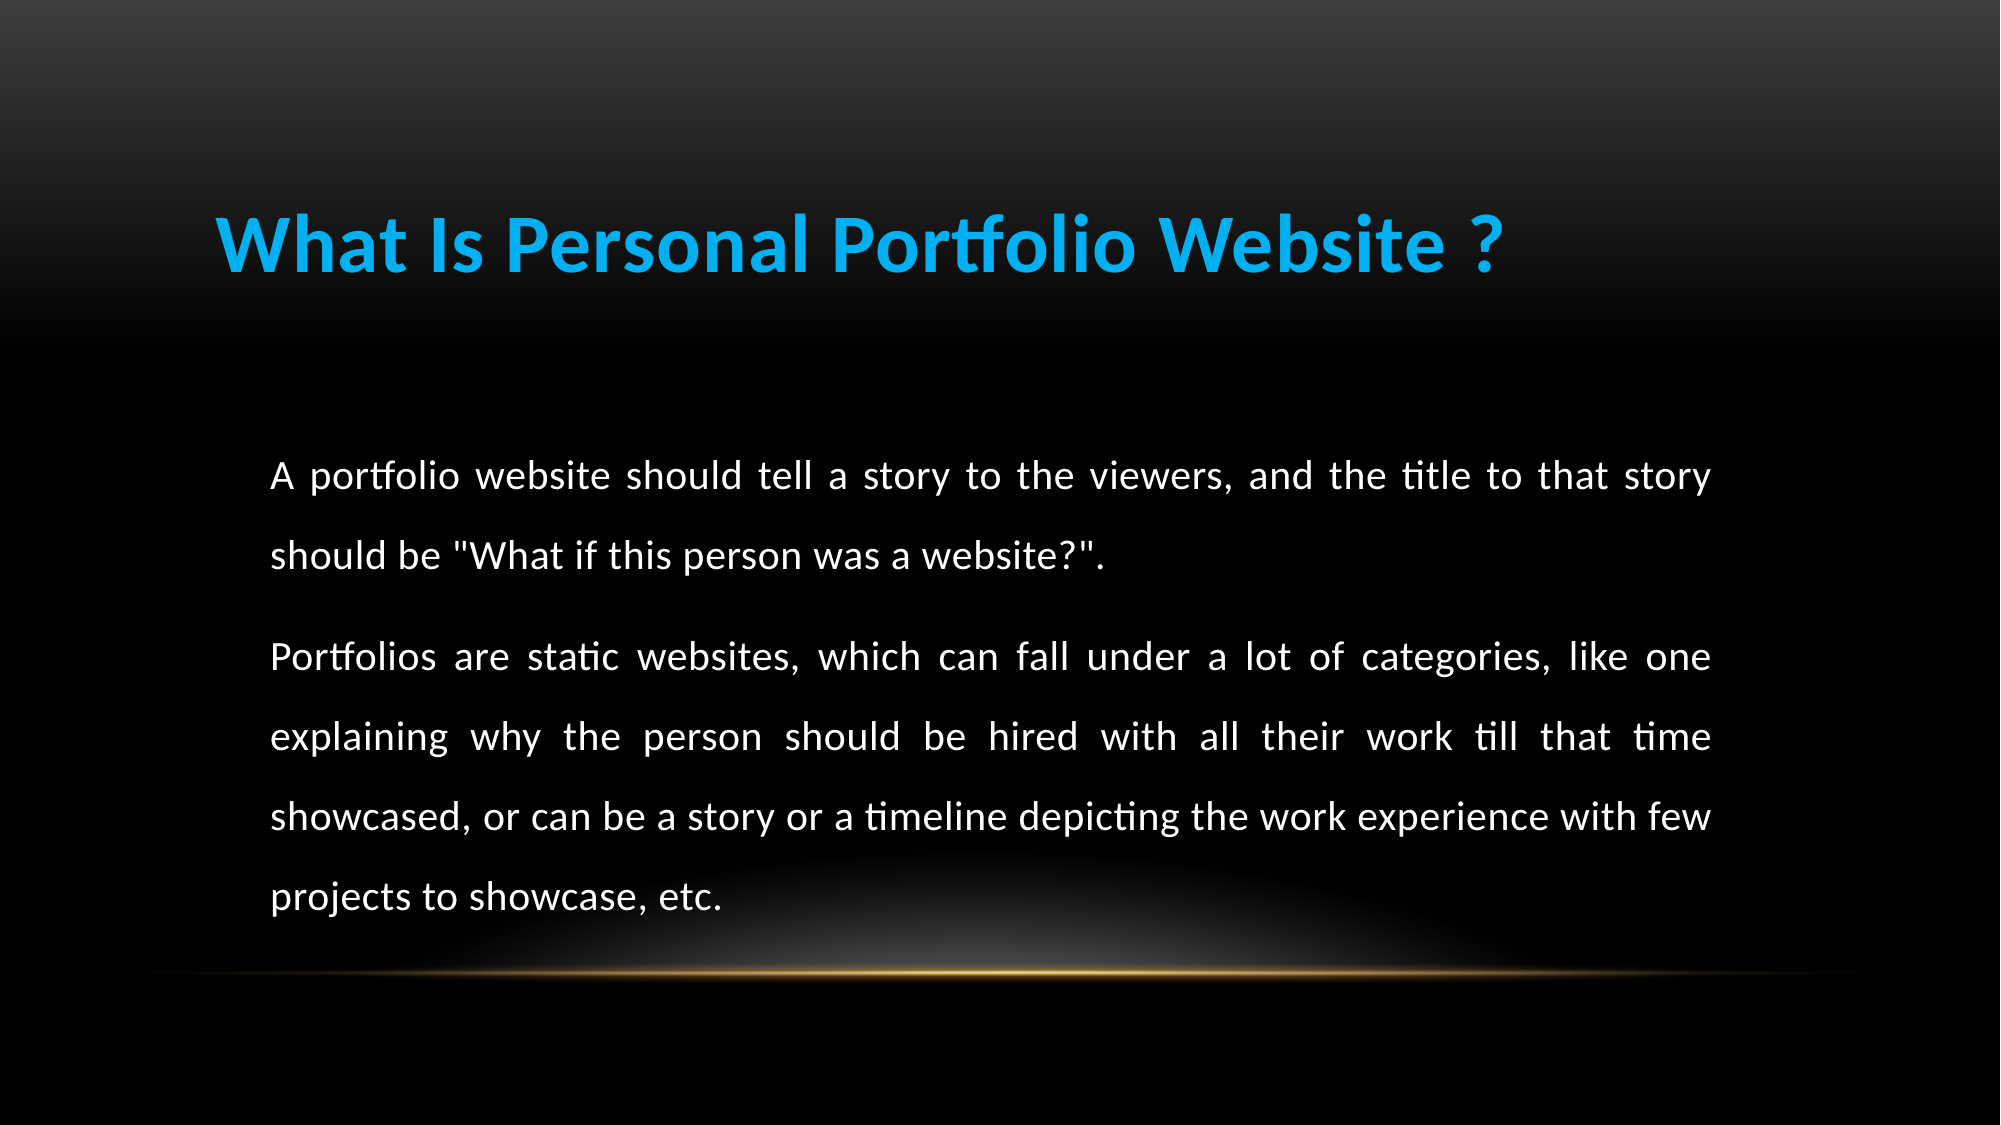

# What Is Personal Portfolio Website ?
A portfolio website should tell a story to the viewers, and the title to that story should be "What if this person was a website?".
Portfolios are static websites, which can fall under a lot of categories, like one explaining why the person should be hired with all their work till that time showcased, or can be a story or a timeline depicting the work experience with few projects to showcase, etc.